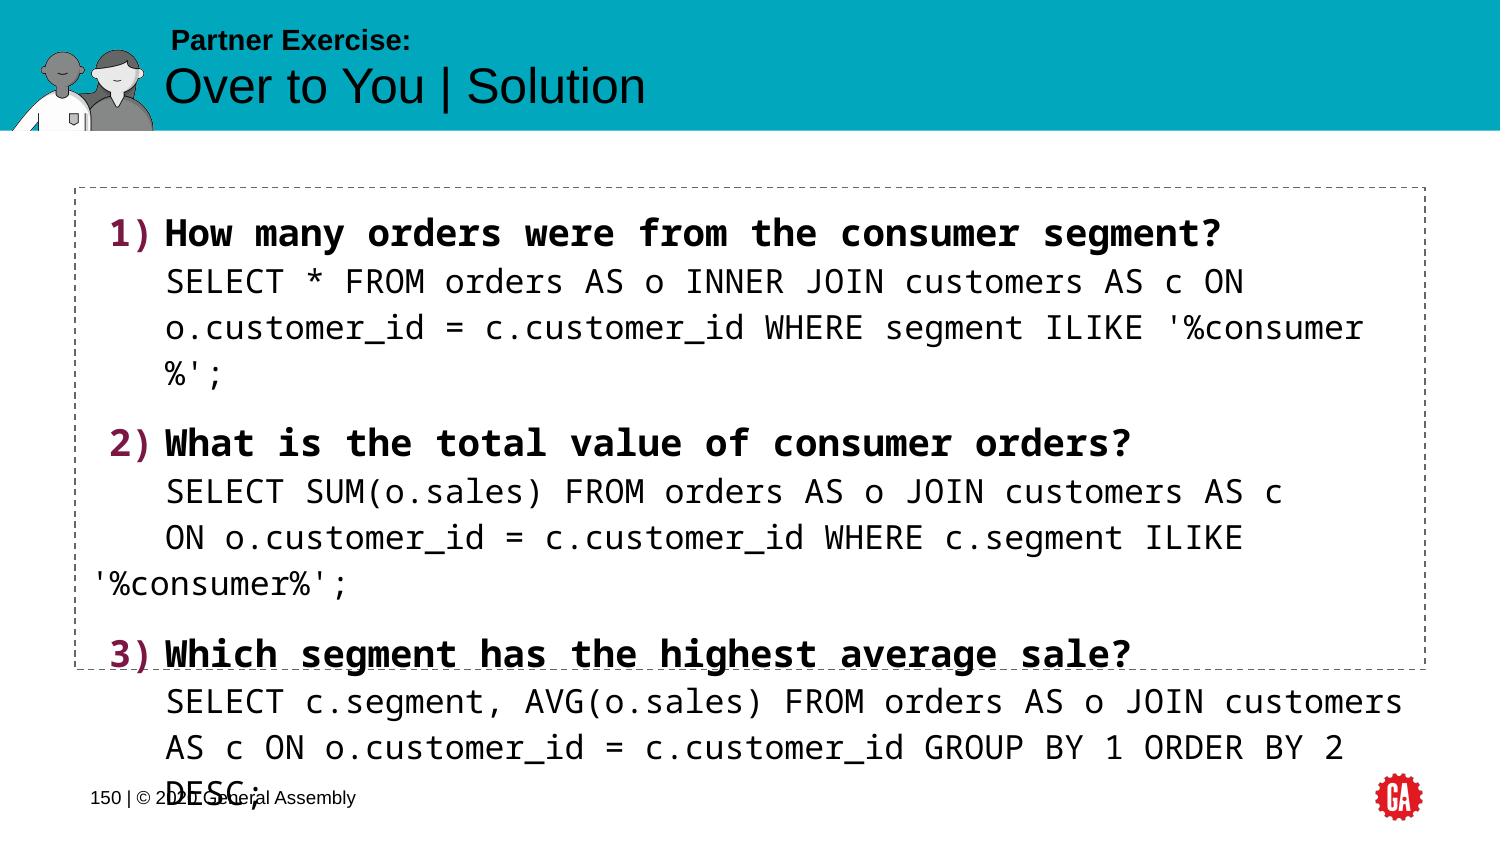

# Over to You | Solution
How many orders were from the consumer segment?
SELECT * FROM orders AS o INNER JOIN customers AS c ON o.customer_id = c.customer_id WHERE segment ILIKE '%consumer%';
What is the total value of consumer orders?
SELECT SUM(o.sales) FROM orders AS o JOIN customers AS c
ON o.customer_id = c.customer_id WHERE c.segment ILIKE '%consumer%';
Which segment has the highest average sale?
SELECT c.segment, AVG(o.sales) FROM orders AS o JOIN customers AS c ON o.customer_id = c.customer_id GROUP BY 1 ORDER BY 2 DESC;

150 | © 2020 General Assembly